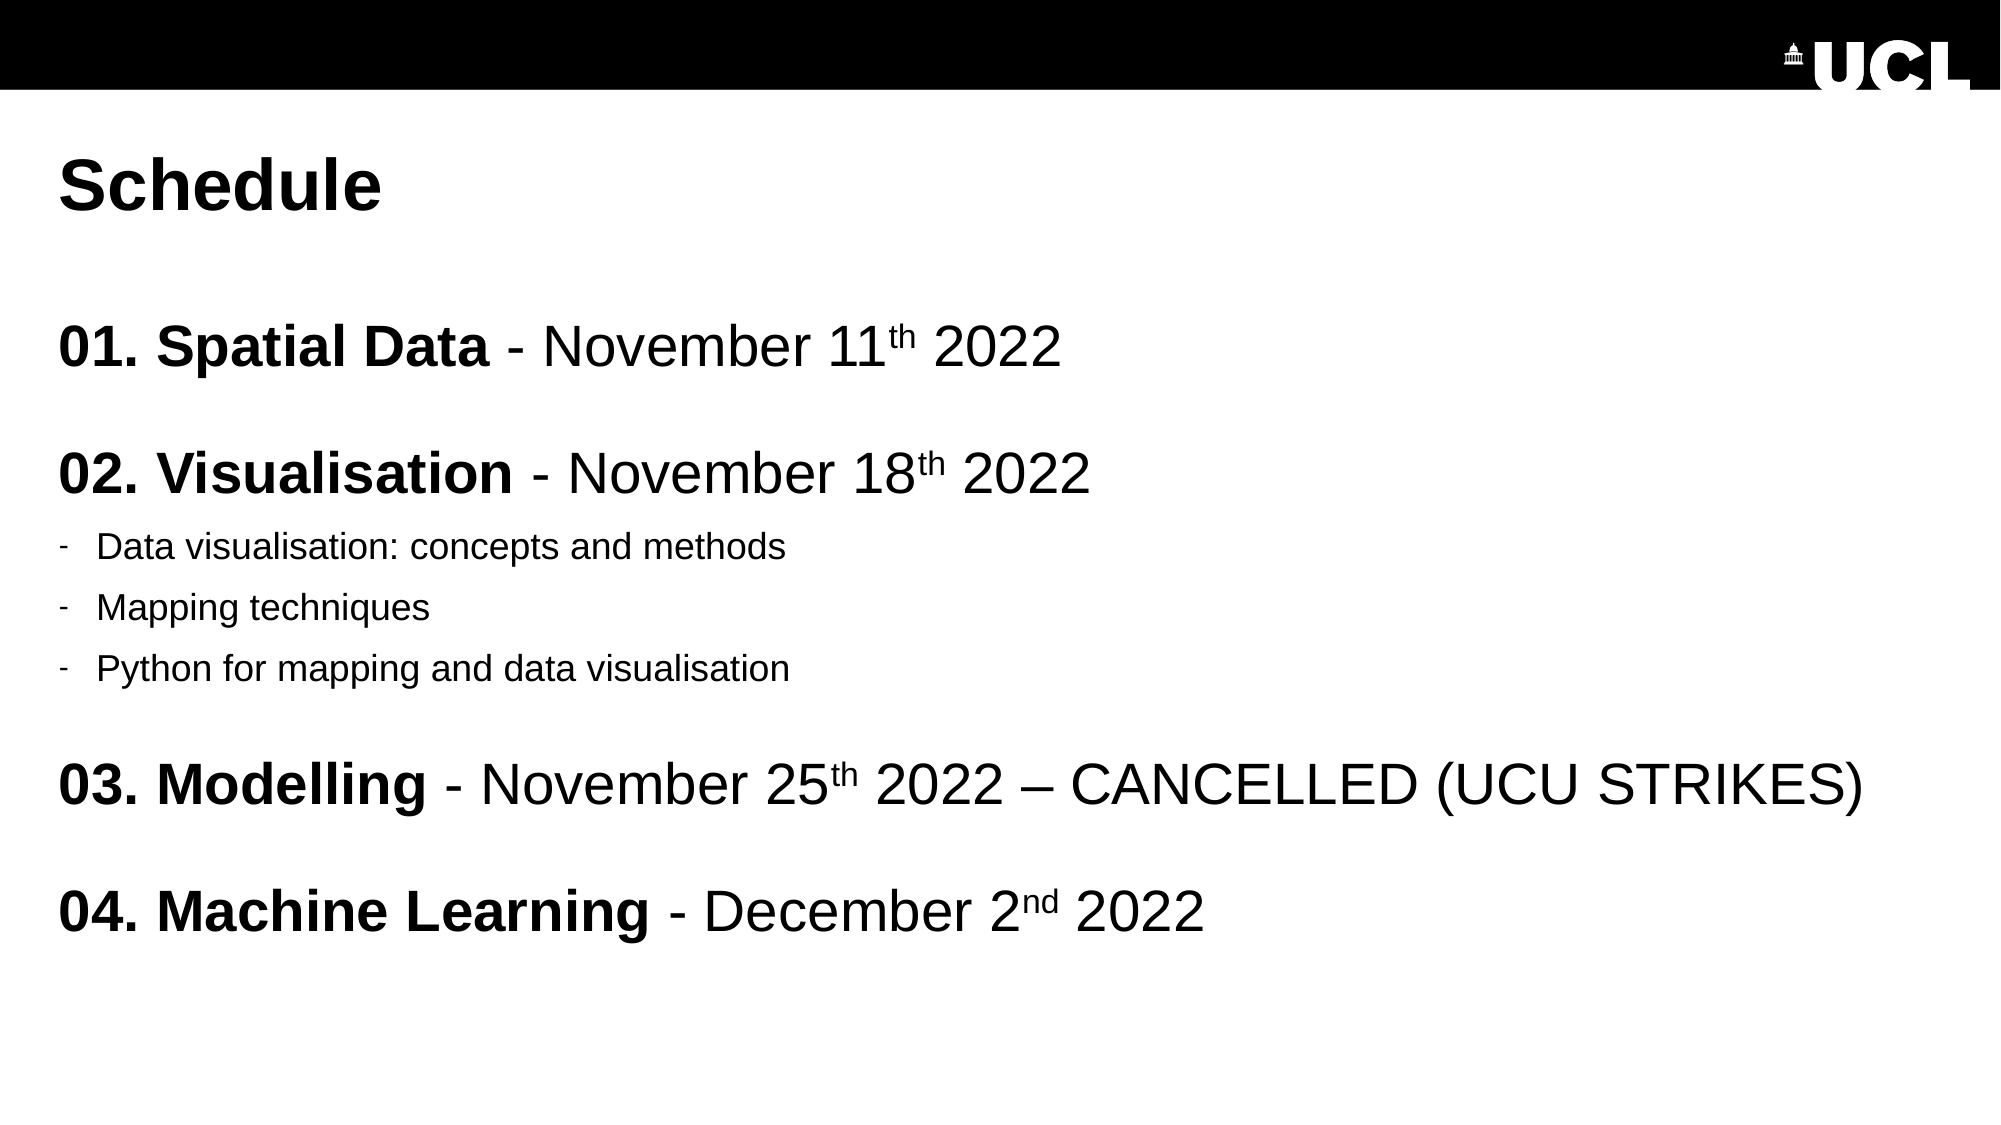

# Schedule
01. Spatial Data - November 11th 2022

02. Visualisation - November 18th 2022
Data visualisation: concepts and methods
Mapping techniques
Python for mapping and data visualisation

03. Modelling - November 25th 2022 – CANCELLED (UCU STRIKES)

04. Machine Learning - December 2nd 2022